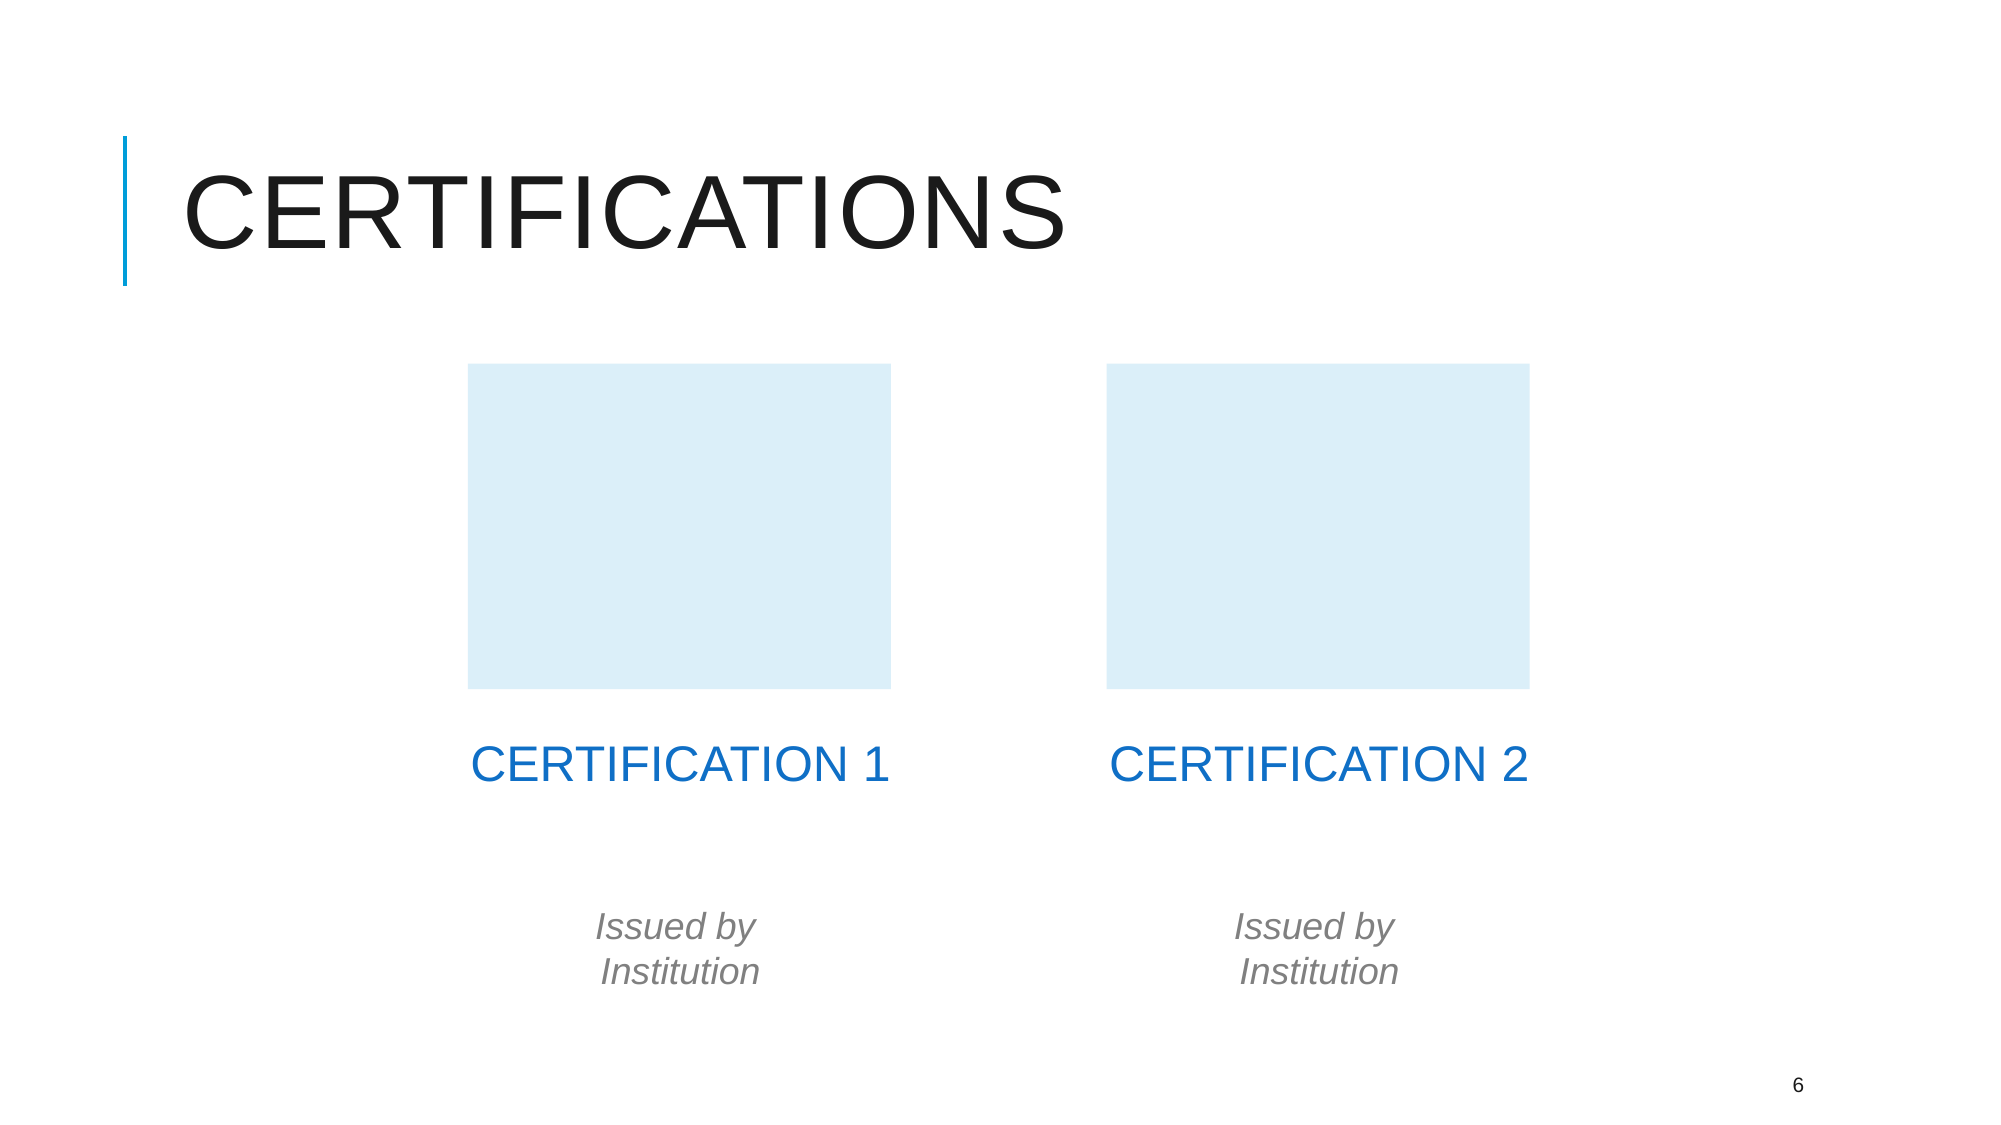

# certifications

CERTIFICATION 2
Issued by
Institution
CERTIFICATION 1
Issued by
Institution
6